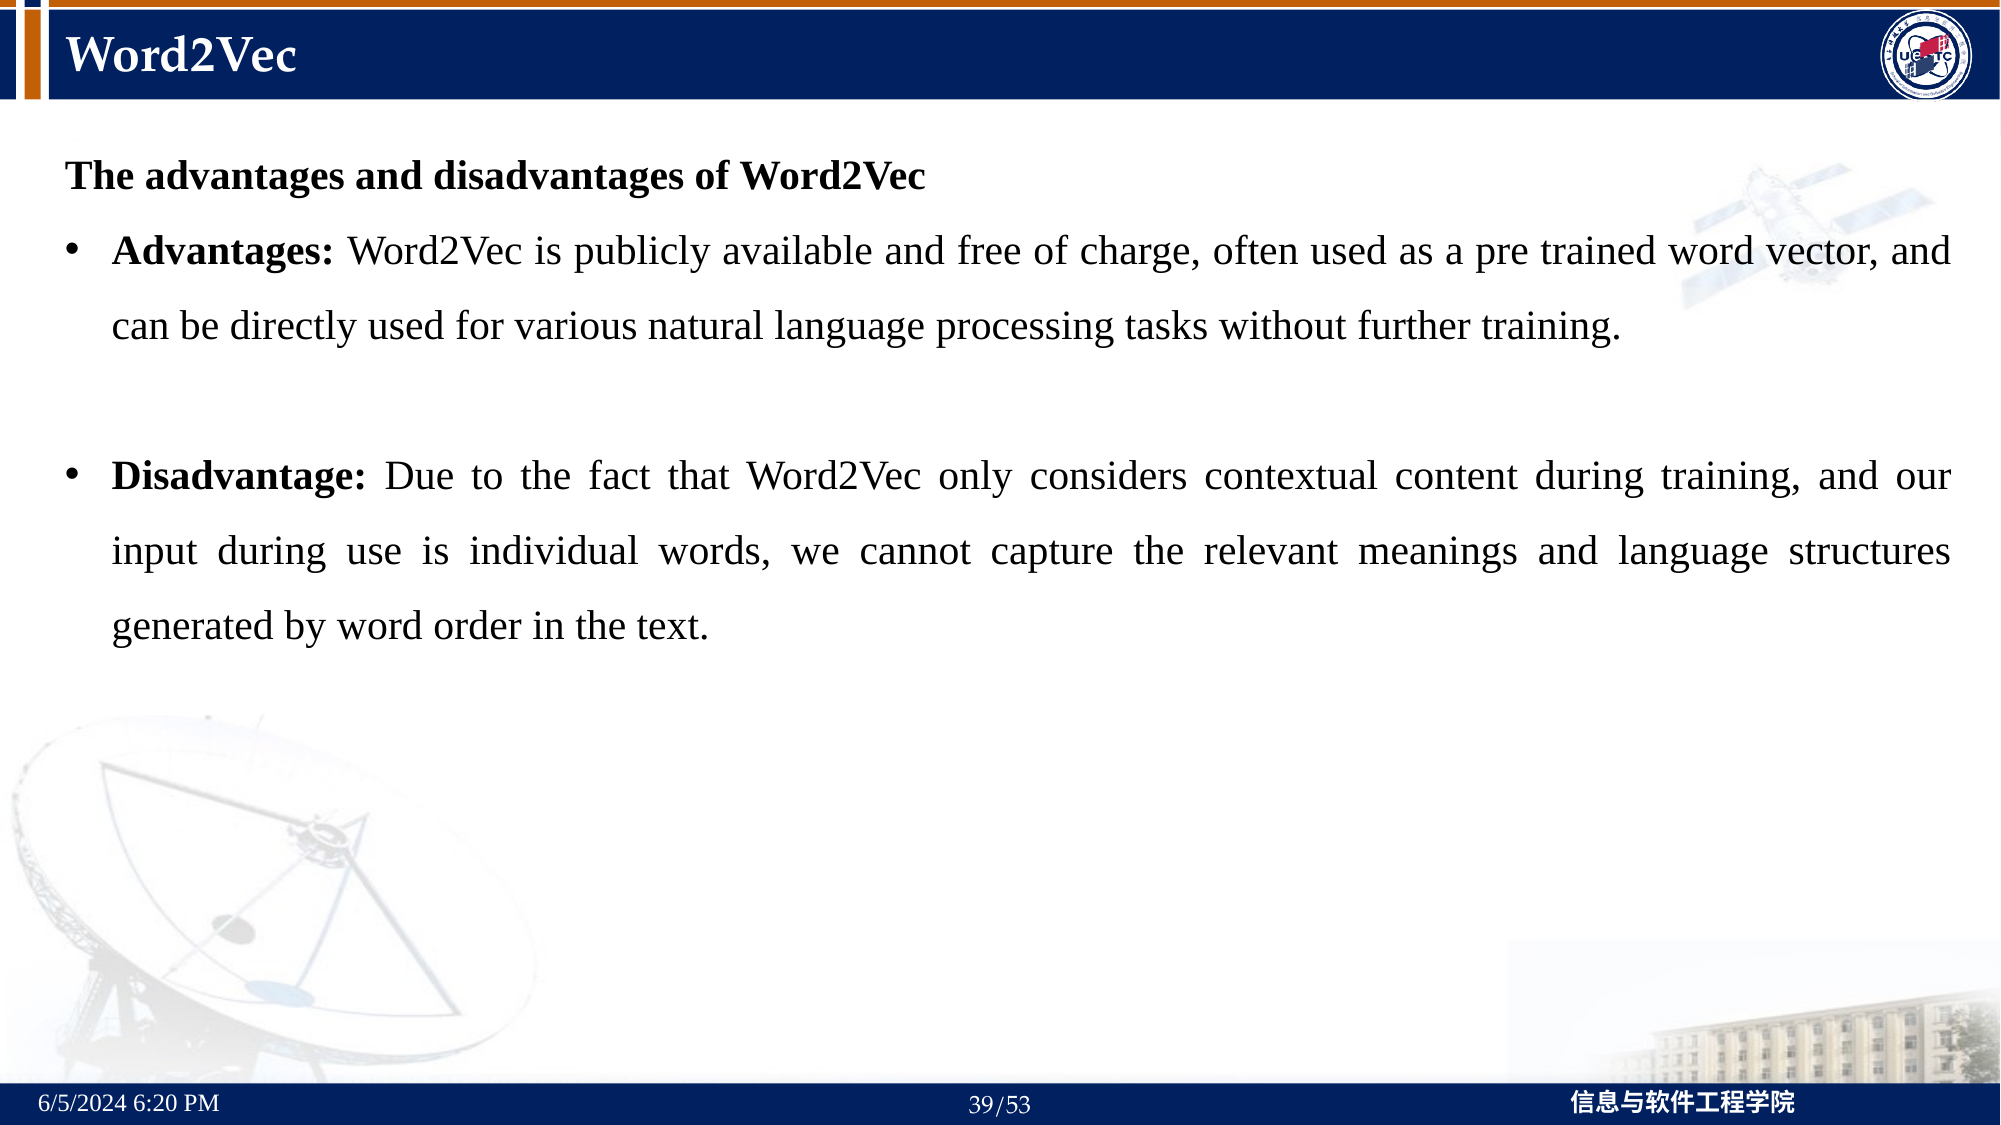

# Word2Vec
The advantages and disadvantages of Word2Vec
Advantages: Word2Vec is publicly available and free of charge, often used as a pre trained word vector, and can be directly used for various natural language processing tasks without further training.

Disadvantage: Due to the fact that Word2Vec only considers contextual content during training, and our input during use is individual words, we cannot capture the relevant meanings and language structures generated by word order in the text.